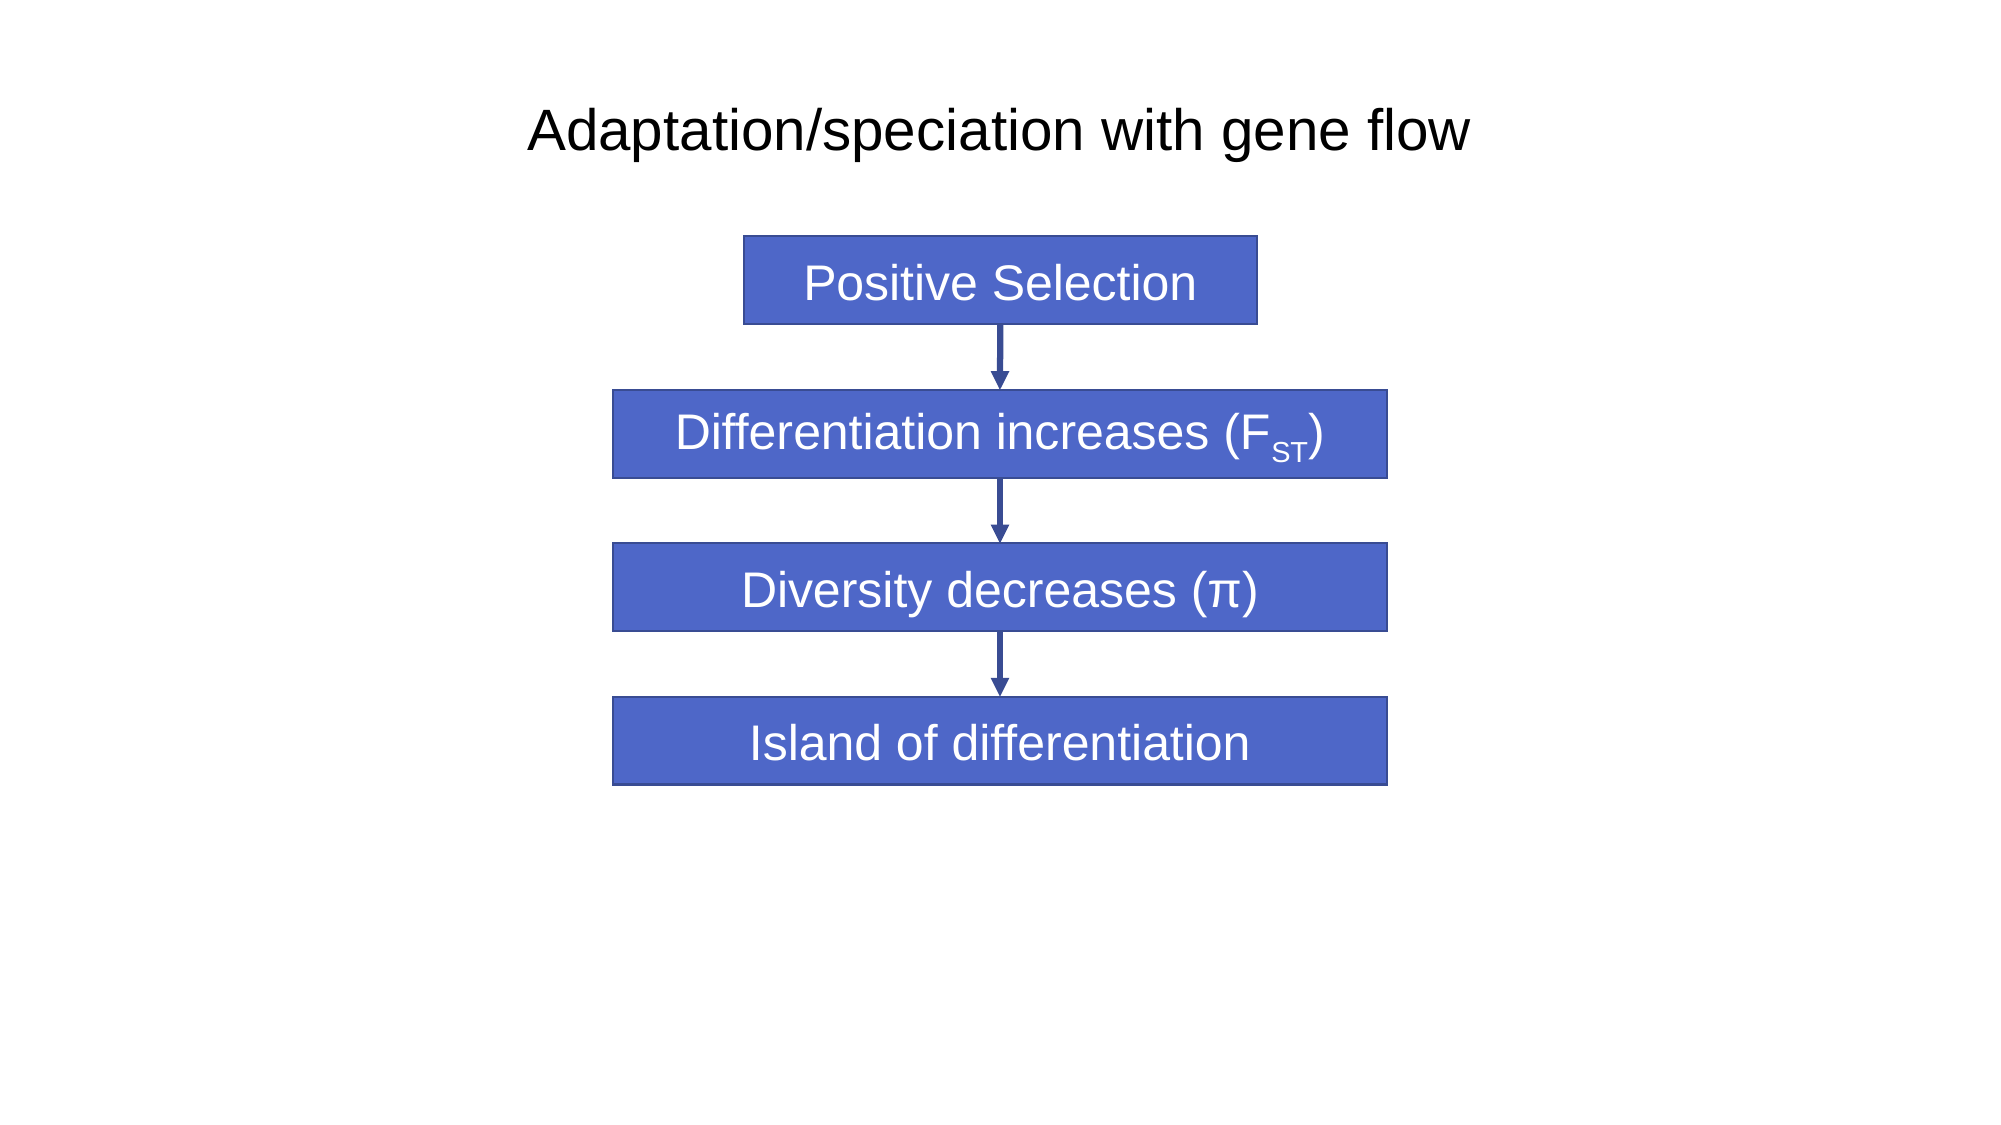

Adaptation/speciation with gene flow
Positive Selection
Differentiation increases (FST)
Diversity decreases (π)
Island of differentiation